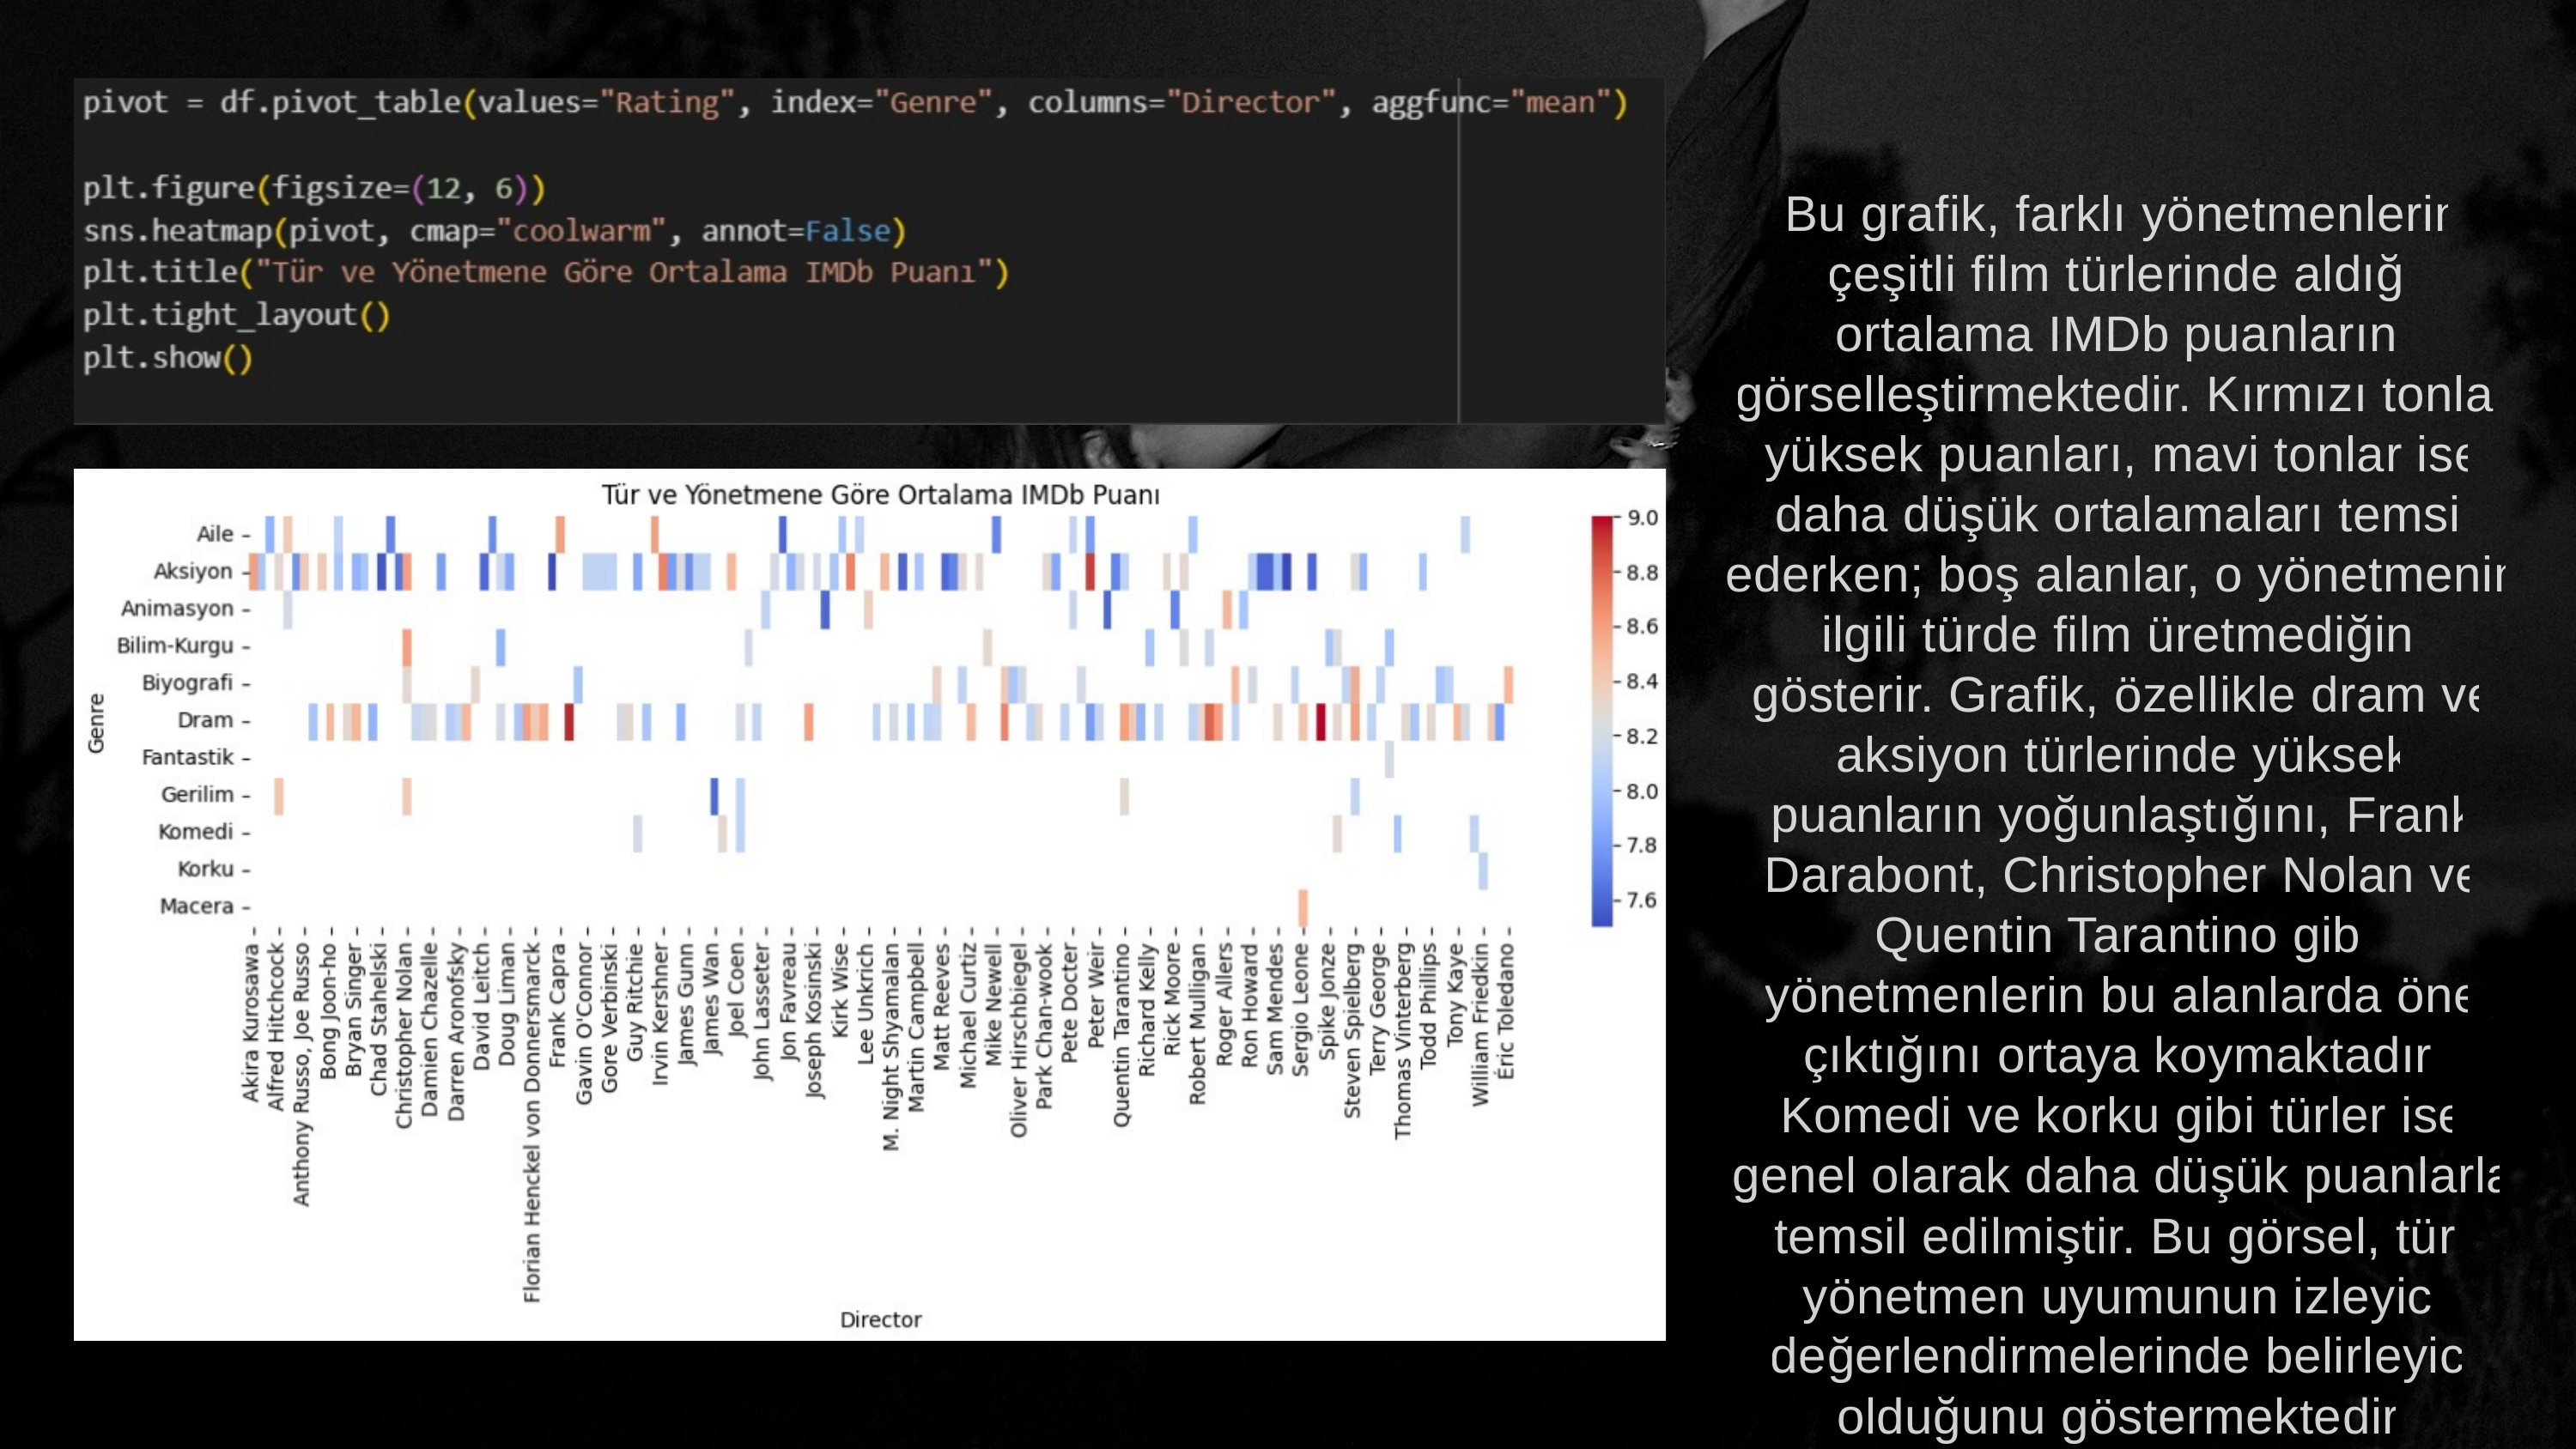

Bu grafik, farklı yönetmenlerin çeşitli film türlerinde aldığı ortalama IMDb puanlarını görselleştirmektedir. Kırmızı tonlar yüksek puanları, mavi tonlar ise daha düşük ortalamaları temsil ederken; boş alanlar, o yönetmenin ilgili türde film üretmediğini gösterir. Grafik, özellikle dram ve aksiyon türlerinde yüksek puanların yoğunlaştığını, Frank Darabont, Christopher Nolan ve Quentin Tarantino gibi yönetmenlerin bu alanlarda öne çıktığını ortaya koymaktadır. Komedi ve korku gibi türler ise genel olarak daha düşük puanlarla temsil edilmiştir. Bu görsel, tür-yönetmen uyumunun izleyici değerlendirmelerinde belirleyici olduğunu göstermektedir.